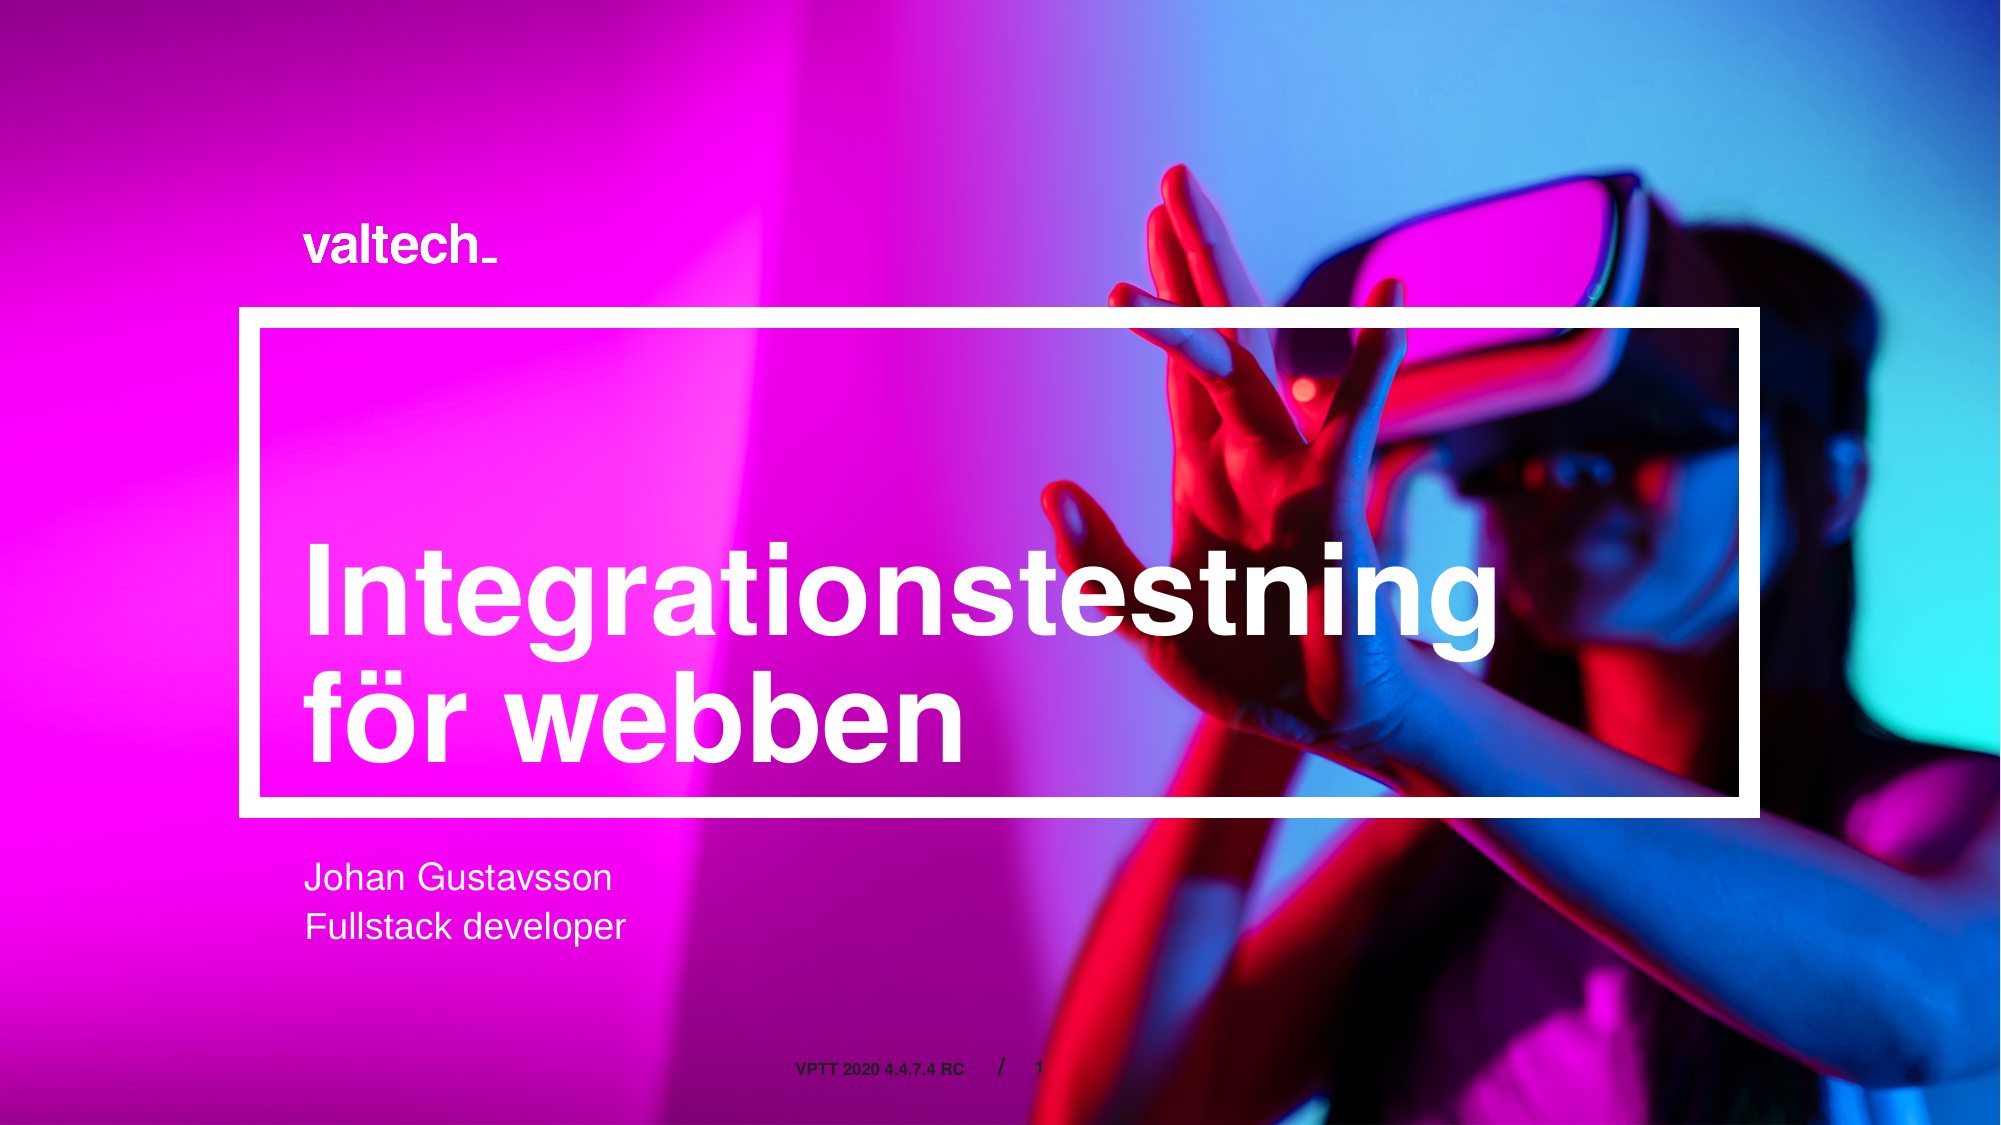

# Integrationstestning för webben
Johan Gustavsson
Fullstack developer
1
VPTT 2020 4.4.7.4 RC       /